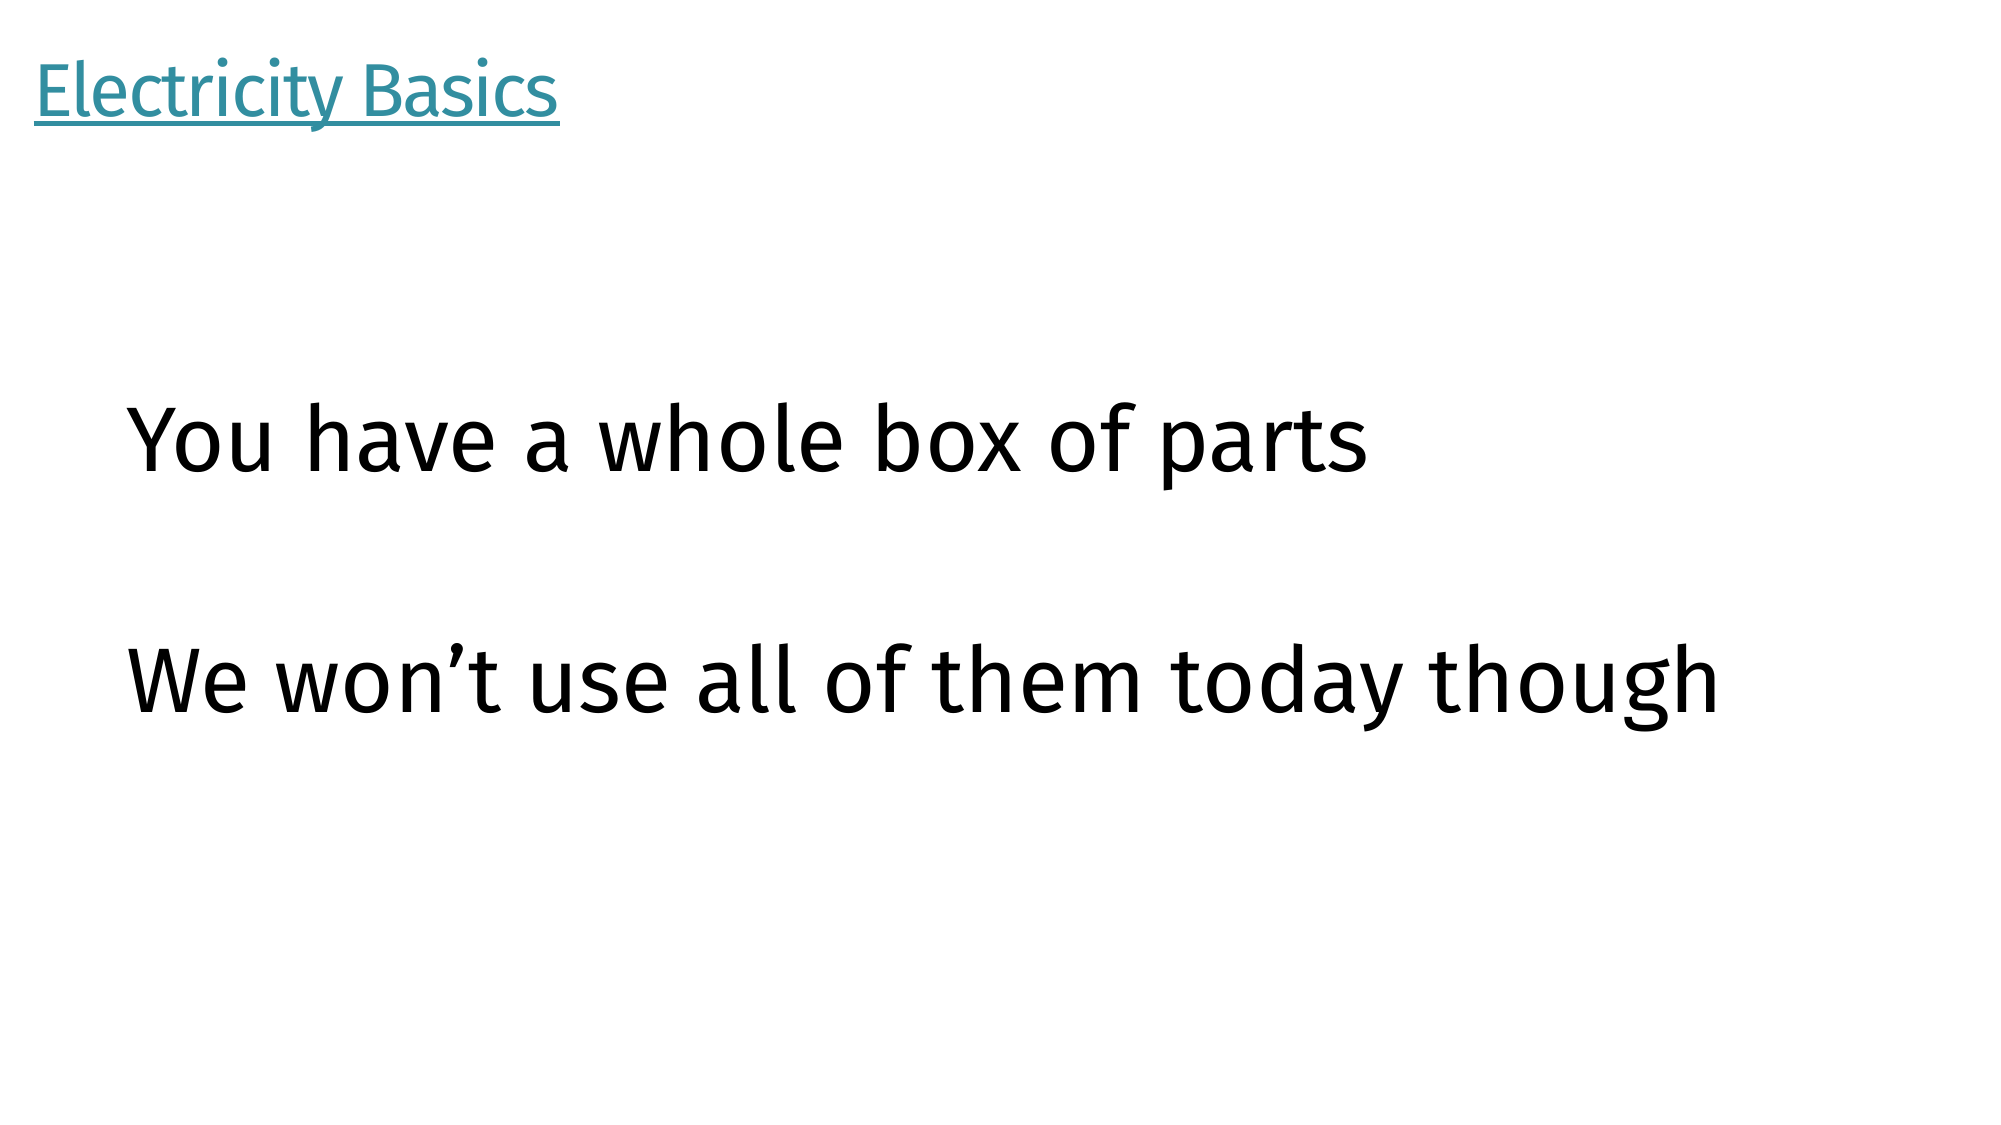

# Electricity Basics
You have a whole box of parts

We won’t use all of them today though